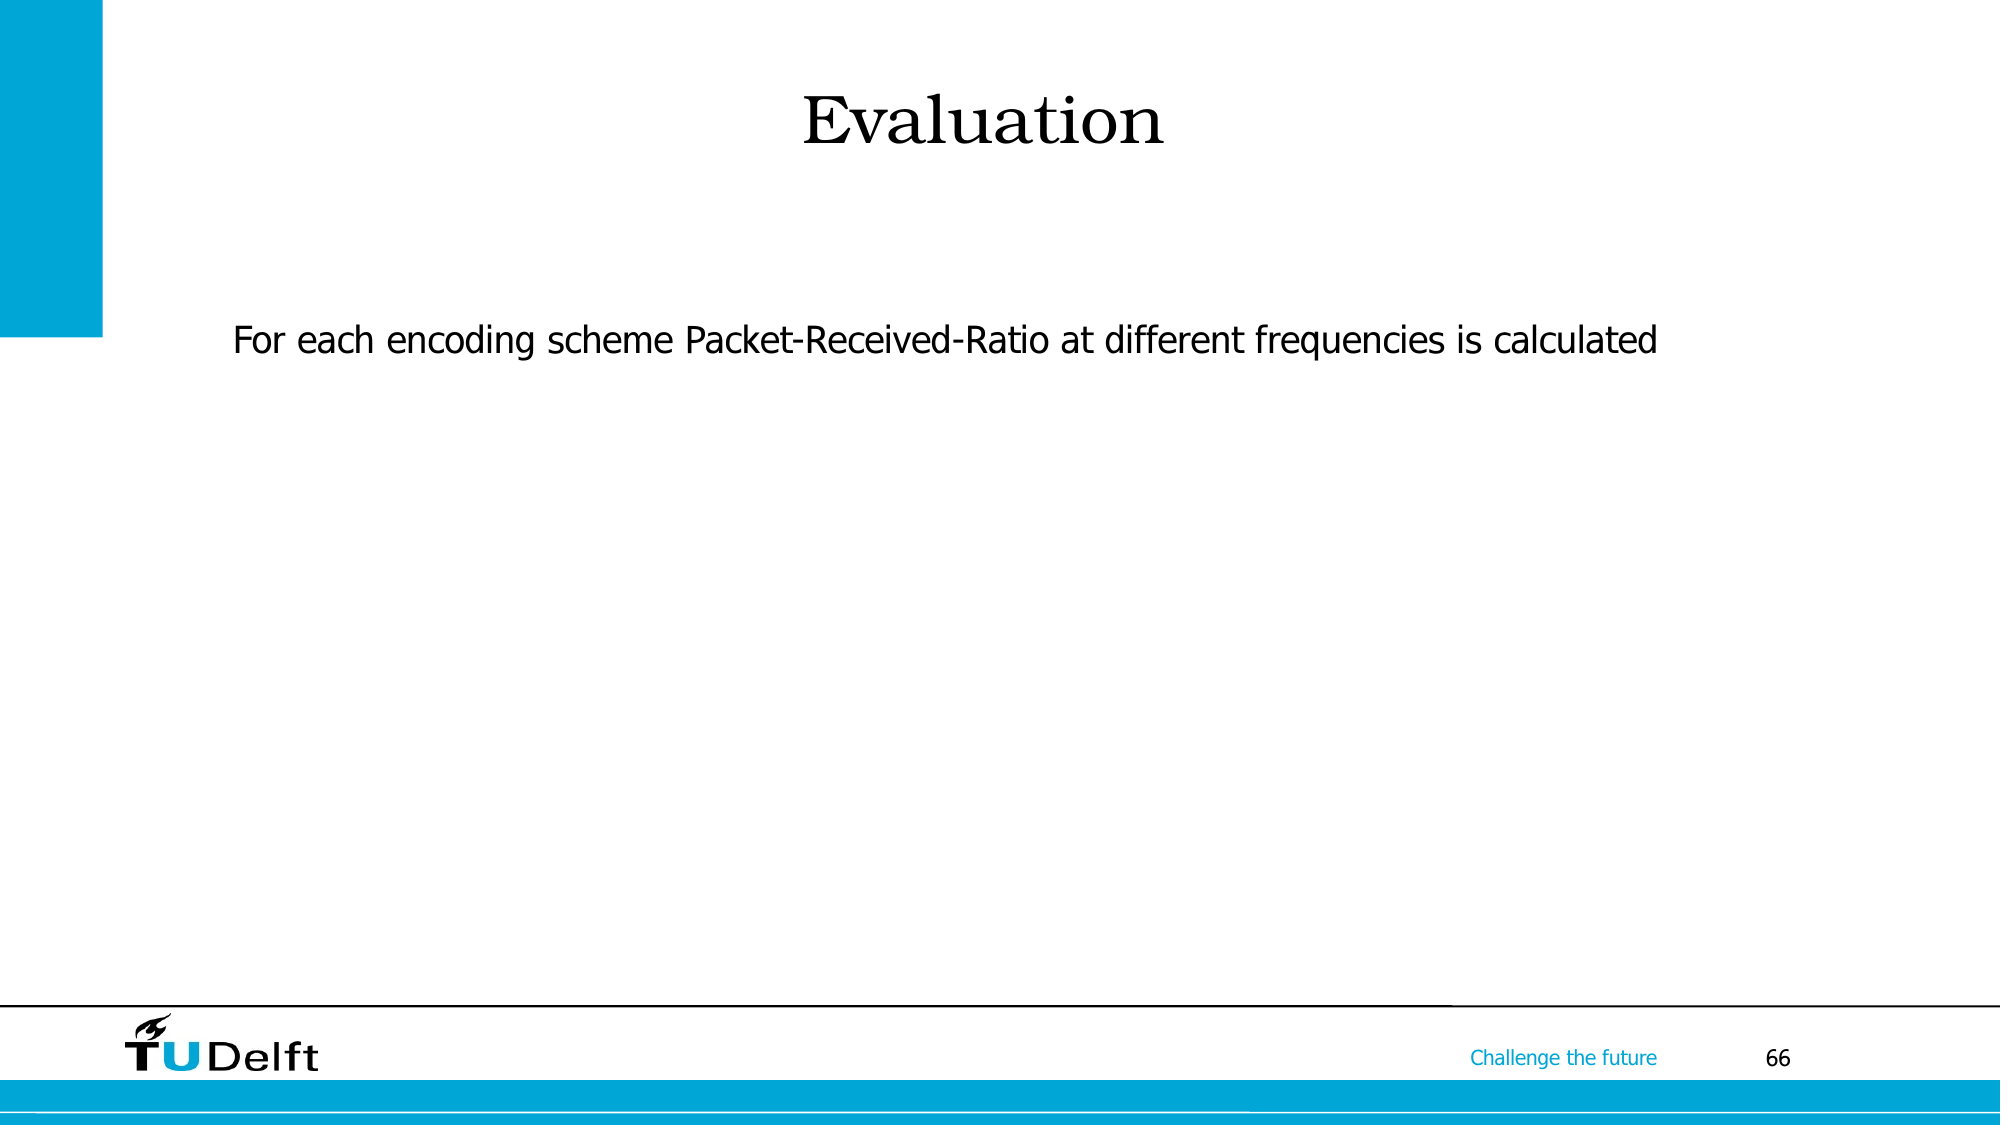

# Evaluation
For each encoding scheme Packet-Received-Ratio at different frequencies is calculated